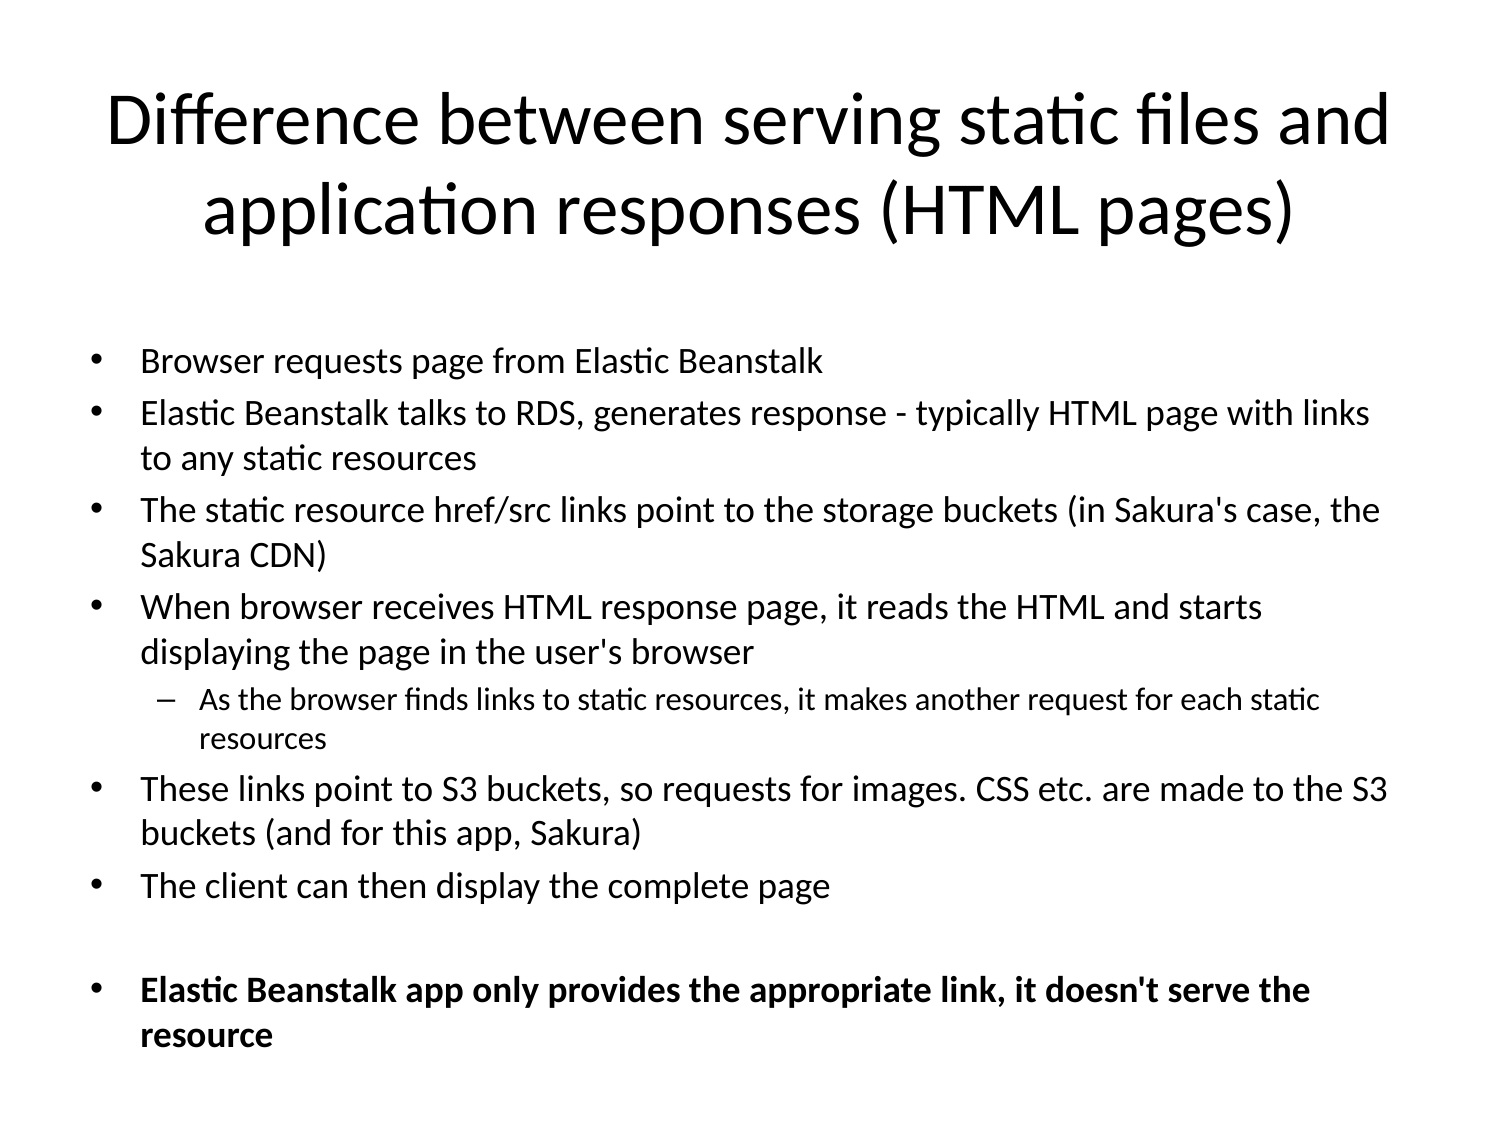

# Difference between serving static files and application responses (HTML pages)
Browser requests page from Elastic Beanstalk
Elastic Beanstalk talks to RDS, generates response - typically HTML page with links to any static resources
The static resource href/src links point to the storage buckets (in Sakura's case, the Sakura CDN)
When browser receives HTML response page, it reads the HTML and starts displaying the page in the user's browser
As the browser finds links to static resources, it makes another request for each static resources
These links point to S3 buckets, so requests for images. CSS etc. are made to the S3 buckets (and for this app, Sakura)
The client can then display the complete page

Elastic Beanstalk app only provides the appropriate link, it doesn't serve the resource